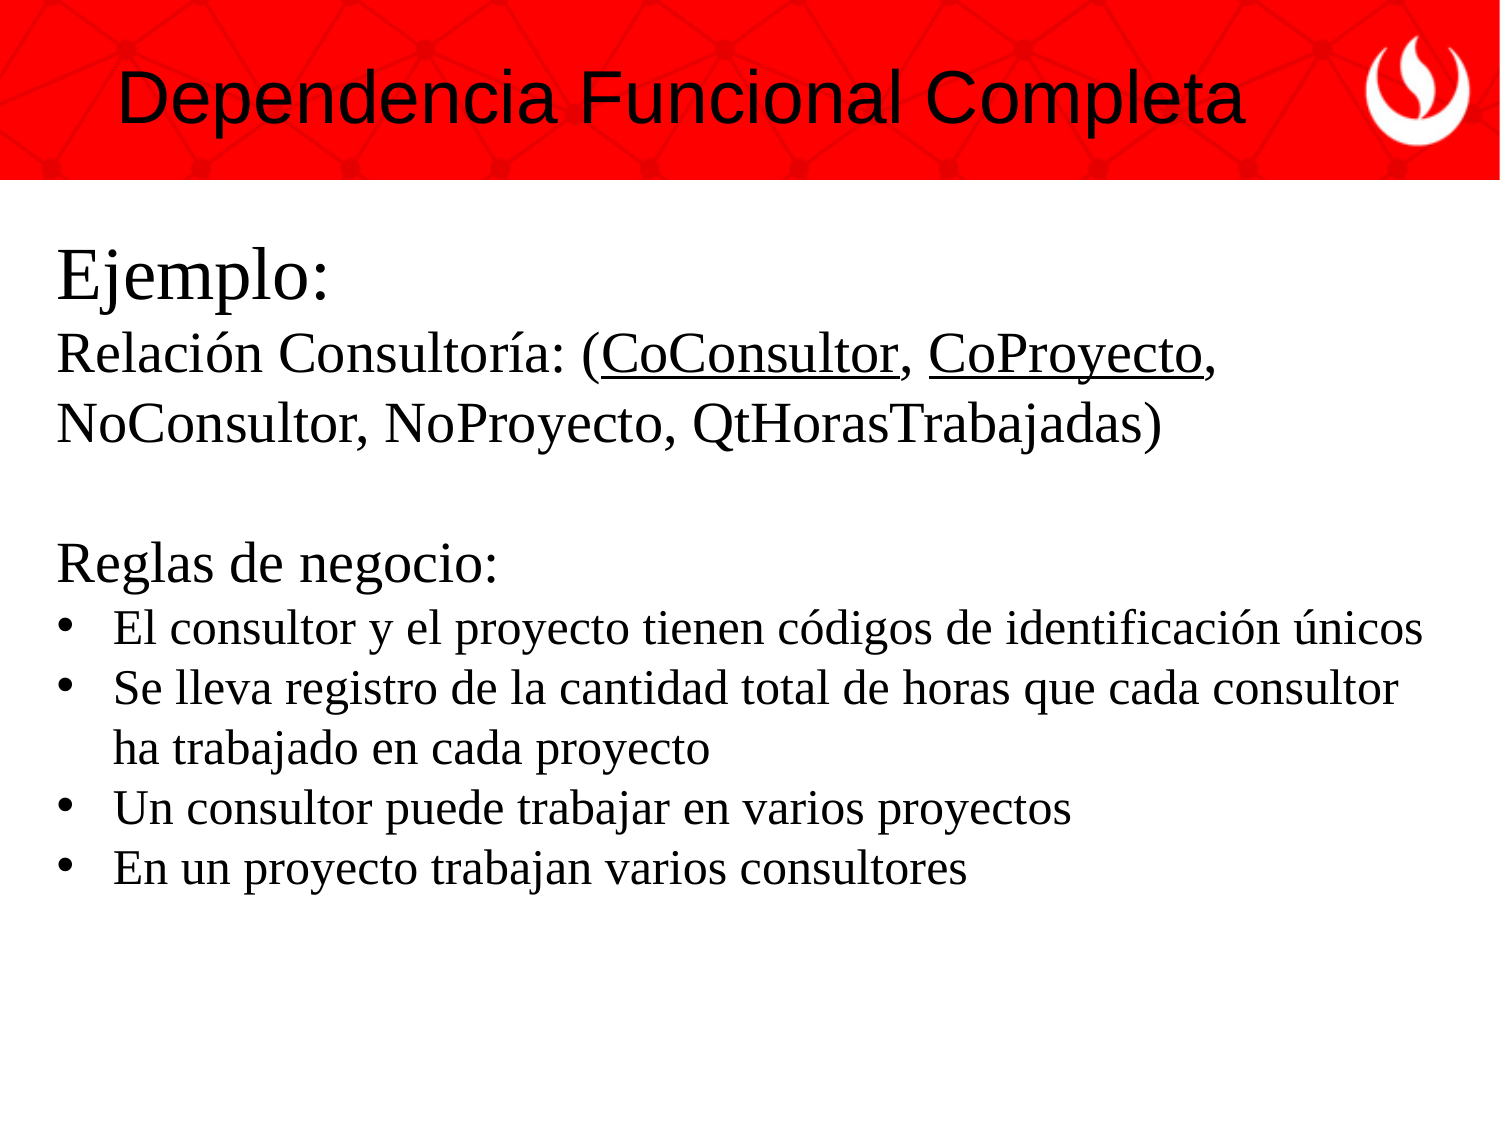

Dependencia Funcional Completa
Ejemplo:
Relación Consultoría: (CoConsultor, CoProyecto, NoConsultor, NoProyecto, QtHorasTrabajadas)

Reglas de negocio:
El consultor y el proyecto tienen códigos de identificación únicos
Se lleva registro de la cantidad total de horas que cada consultor ha trabajado en cada proyecto
Un consultor puede trabajar en varios proyectos
En un proyecto trabajan varios consultores